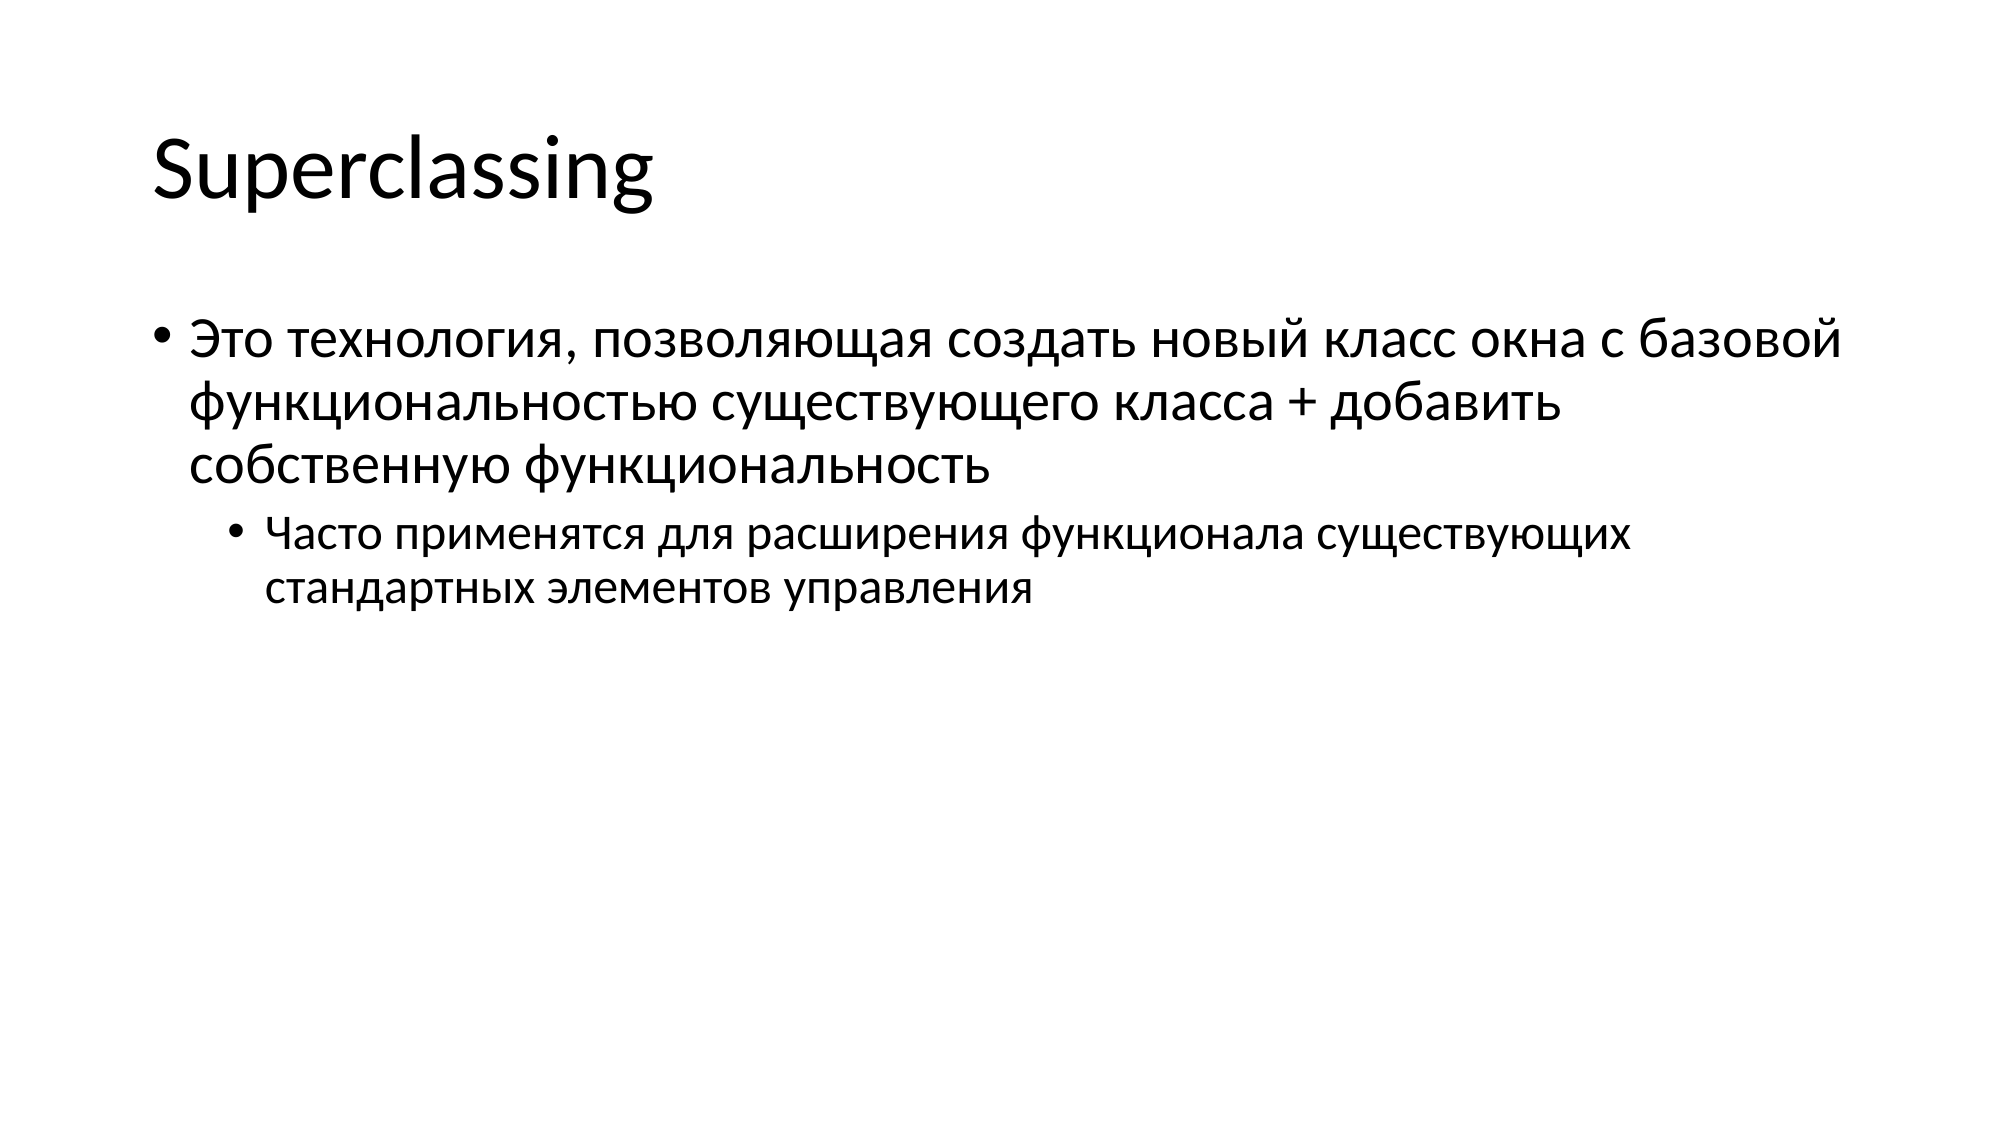

# Superclassing
Это технология, позволяющая создать новый класс окна с базовой функциональностью существующего класса + добавить собственную функциональность
Часто применятся для расширения функционала существующих стандартных элементов управления